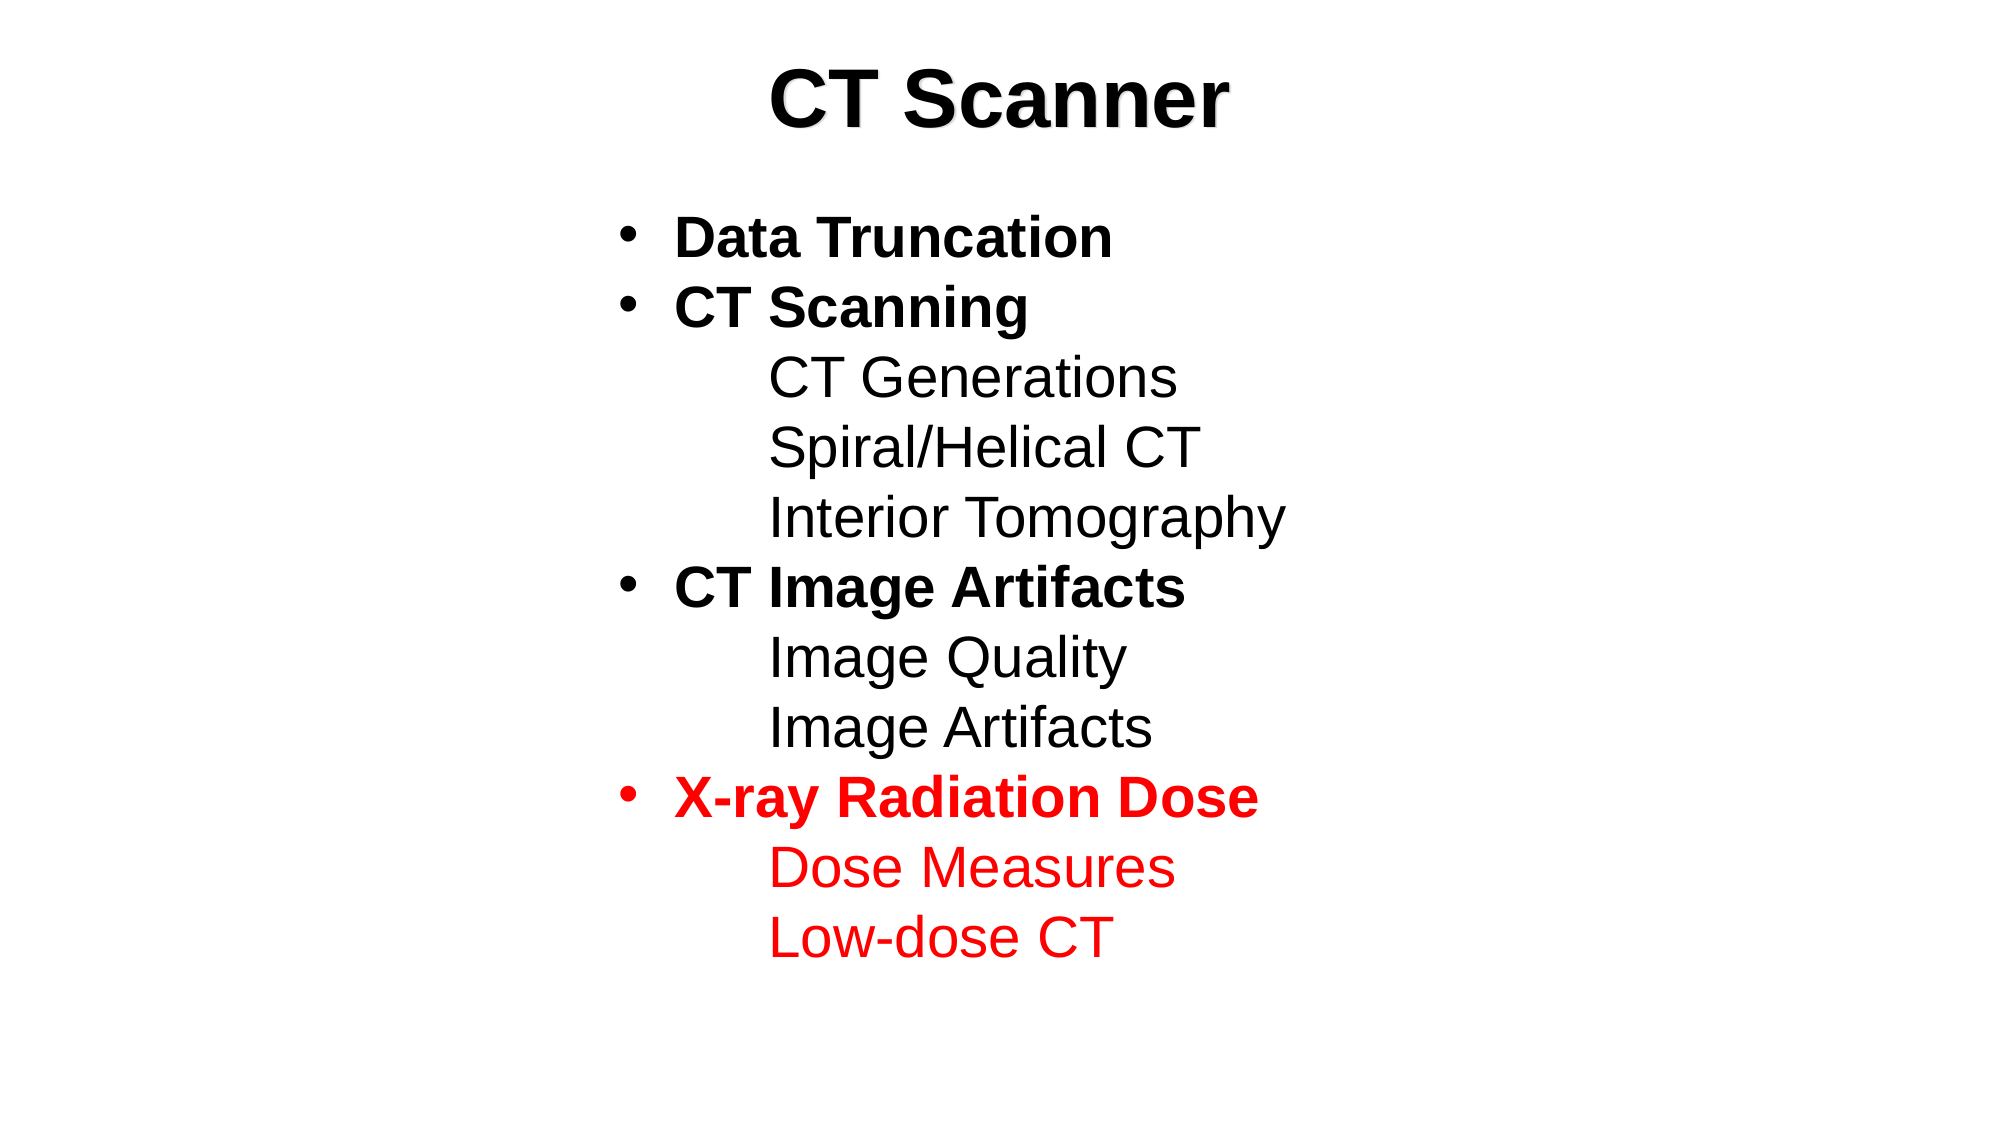

# CT Scanner
Data Truncation
CT Scanning
	CT Generations
	Spiral/Helical CT
	Interior Tomography
CT Image Artifacts
	Image Quality
	Image Artifacts
X-ray Radiation Dose
	Dose Measures
	Low-dose CT